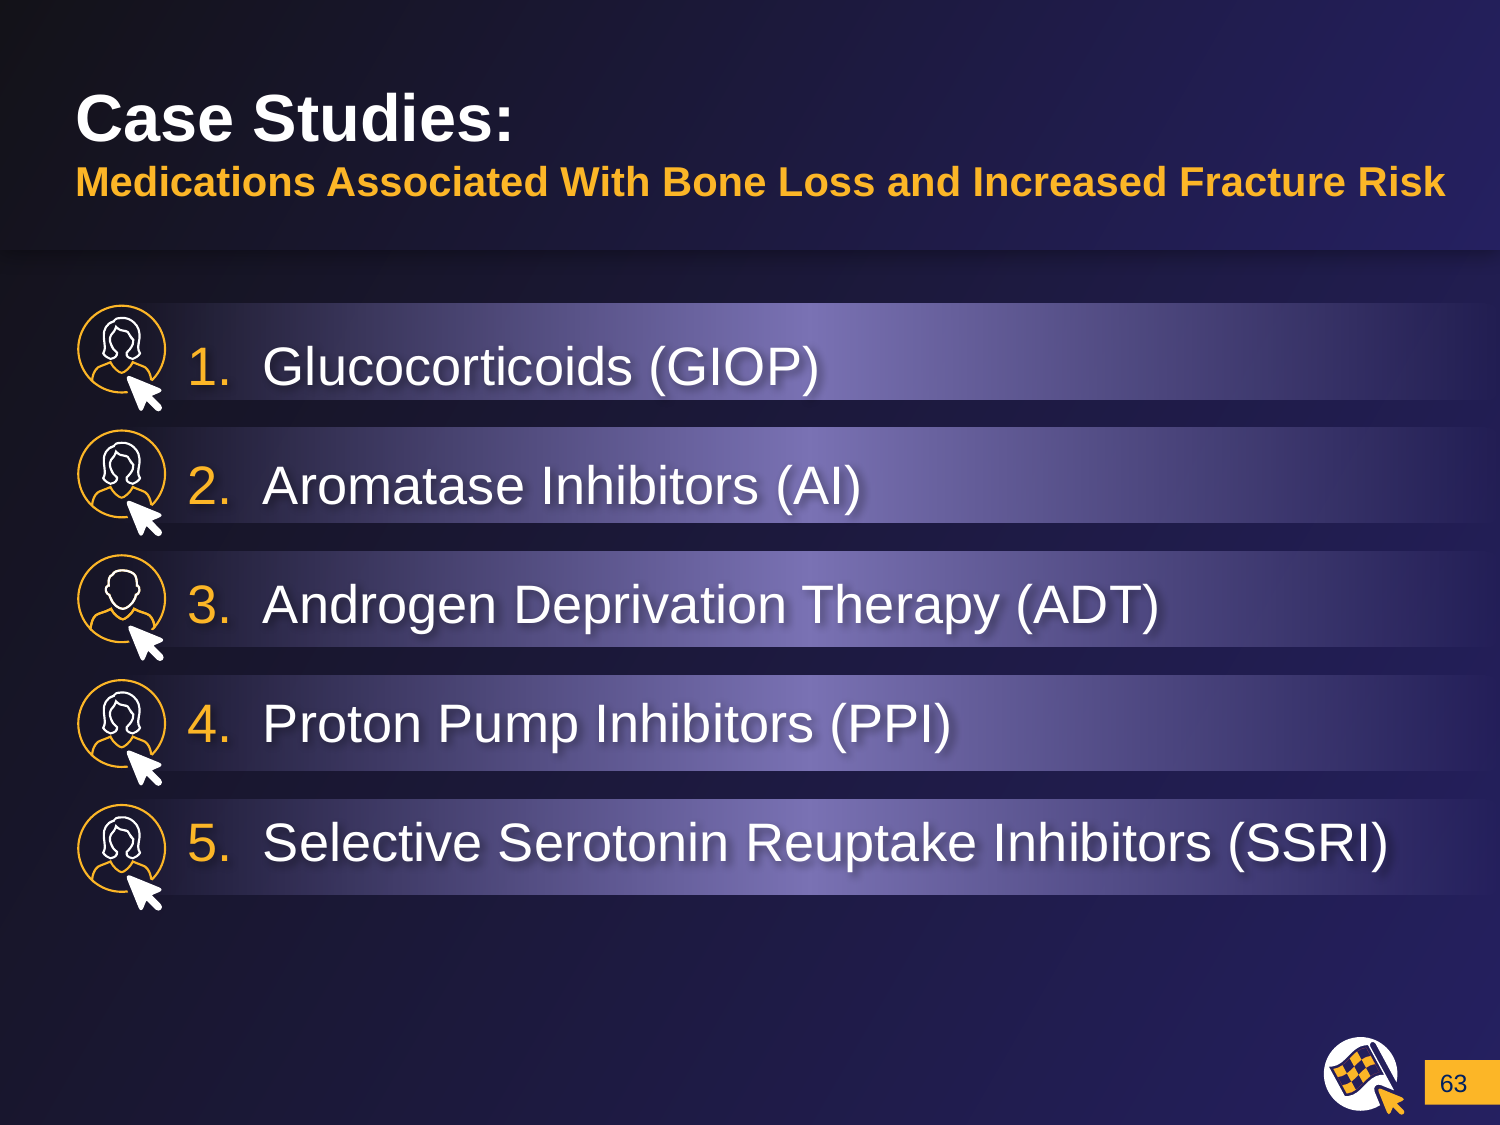

# Case Studies: Medications Associated With Bone Loss and Increased Fracture Risk

Glucocorticoids (GIOP)
Aromatase Inhibitors (AI)
Androgen Deprivation Therapy (ADT)
Proton Pump Inhibitors (PPI)
Selective Serotonin Reuptake Inhibitors (SSRI)